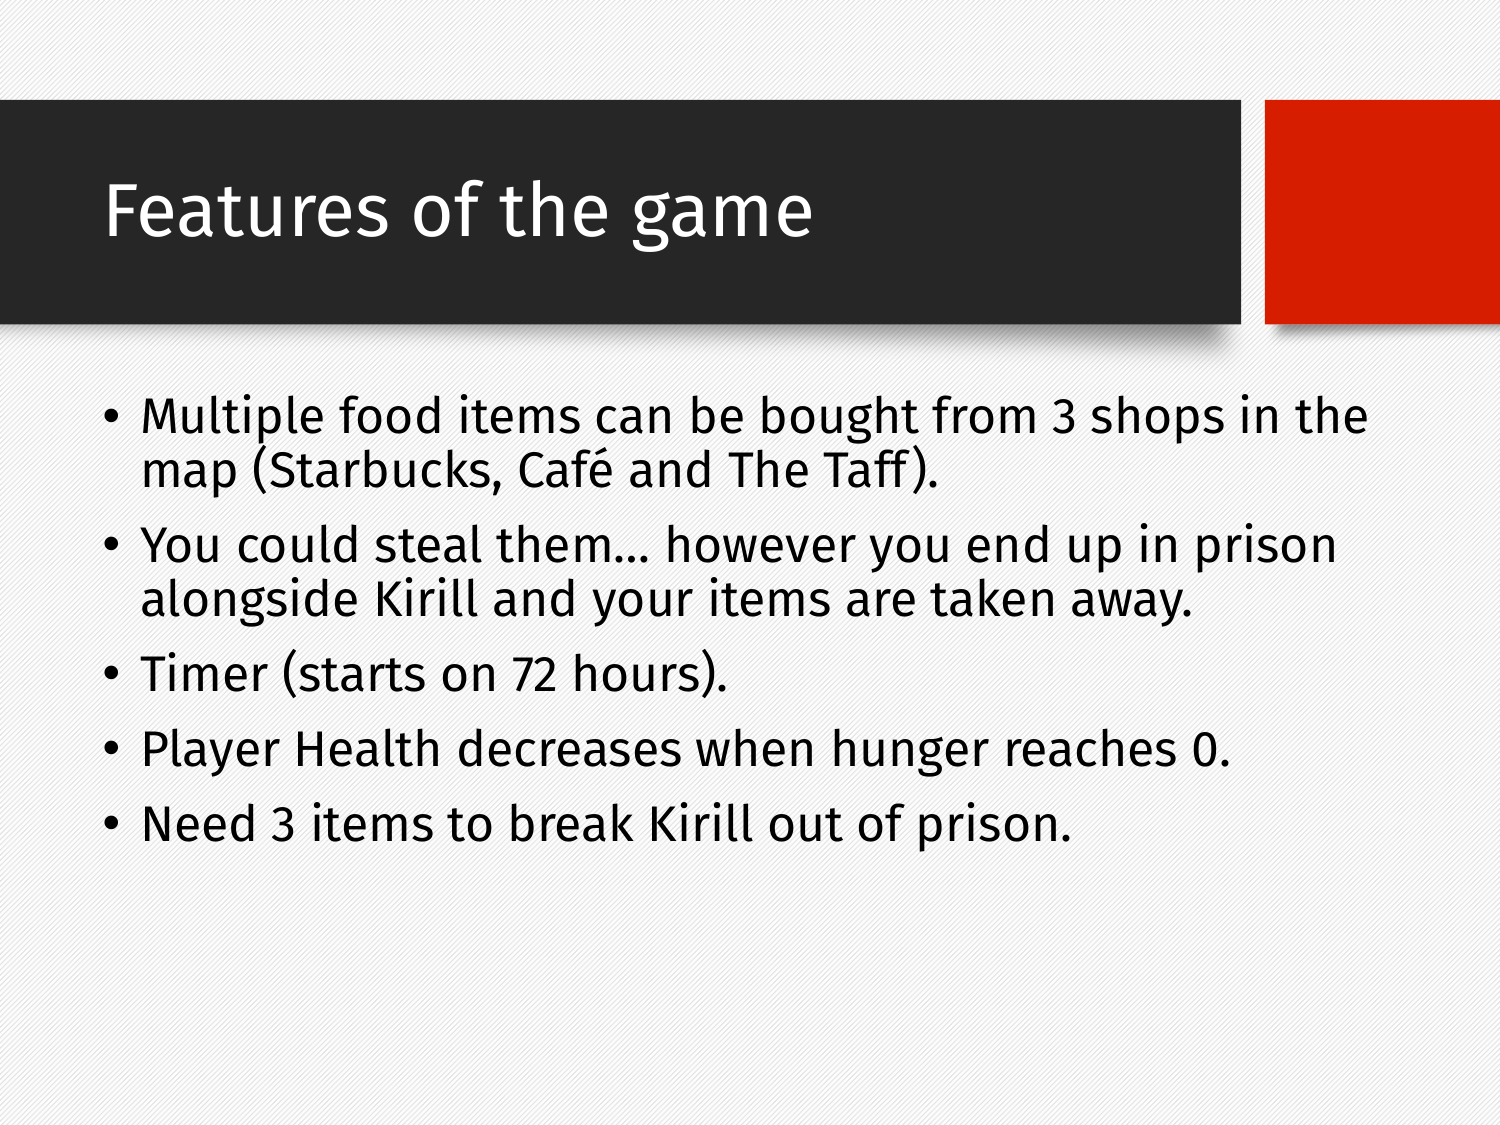

# Features of the game
Multiple food items can be bought from 3 shops in the map (Starbucks, Café and The Taff).
You could steal them… however you end up in prison alongside Kirill and your items are taken away.
Timer (starts on 72 hours).
Player Health decreases when hunger reaches 0.
Need 3 items to break Kirill out of prison.